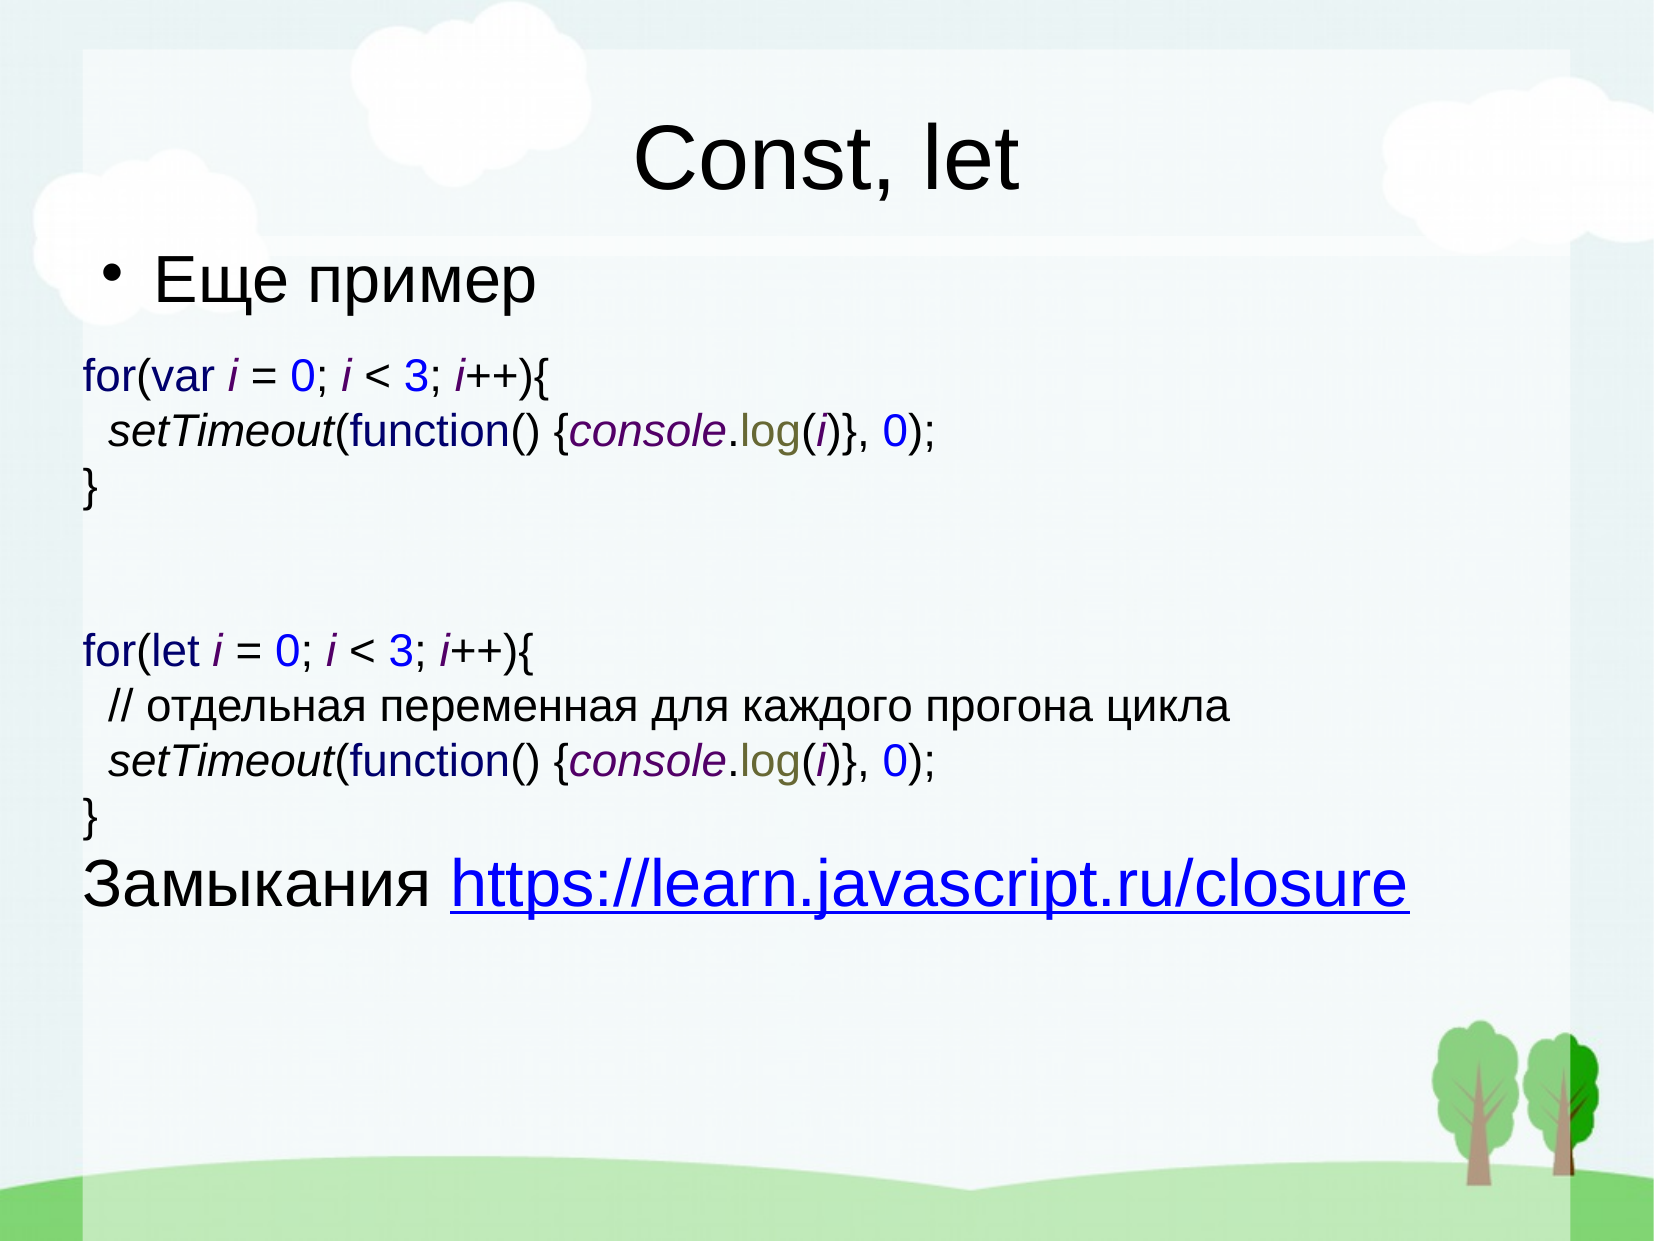

Const, let
Еще пример
for(var i = 0; i < 3; i++){
  setTimeout(function() {console.log(i)}, 0);
}

for(let i = 0; i < 3; i++){
  // отдельная переменная для каждого прогона цикла
  setTimeout(function() {console.log(i)}, 0);
}
Замыкания https://learn.javascript.ru/closure